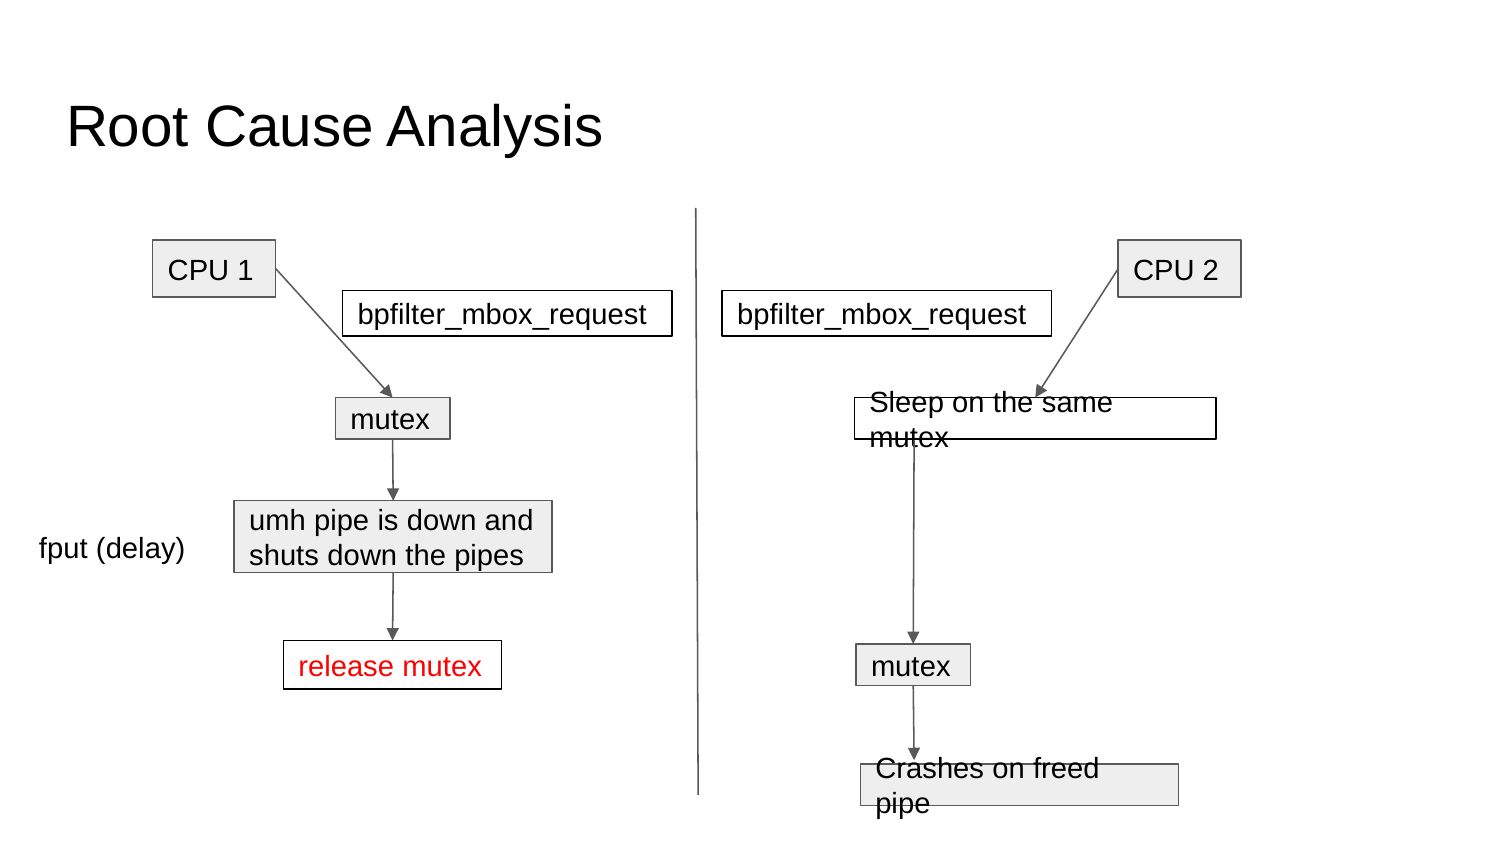

# Root Cause Analysis
CPU 1
CPU 2
bpfilter_mbox_request
bpfilter_mbox_request
mutex
Sleep on the same mutex
umh pipe is down and
shuts down the pipes
fput (delay)
release mutex
mutex
Crashes on freed pipe